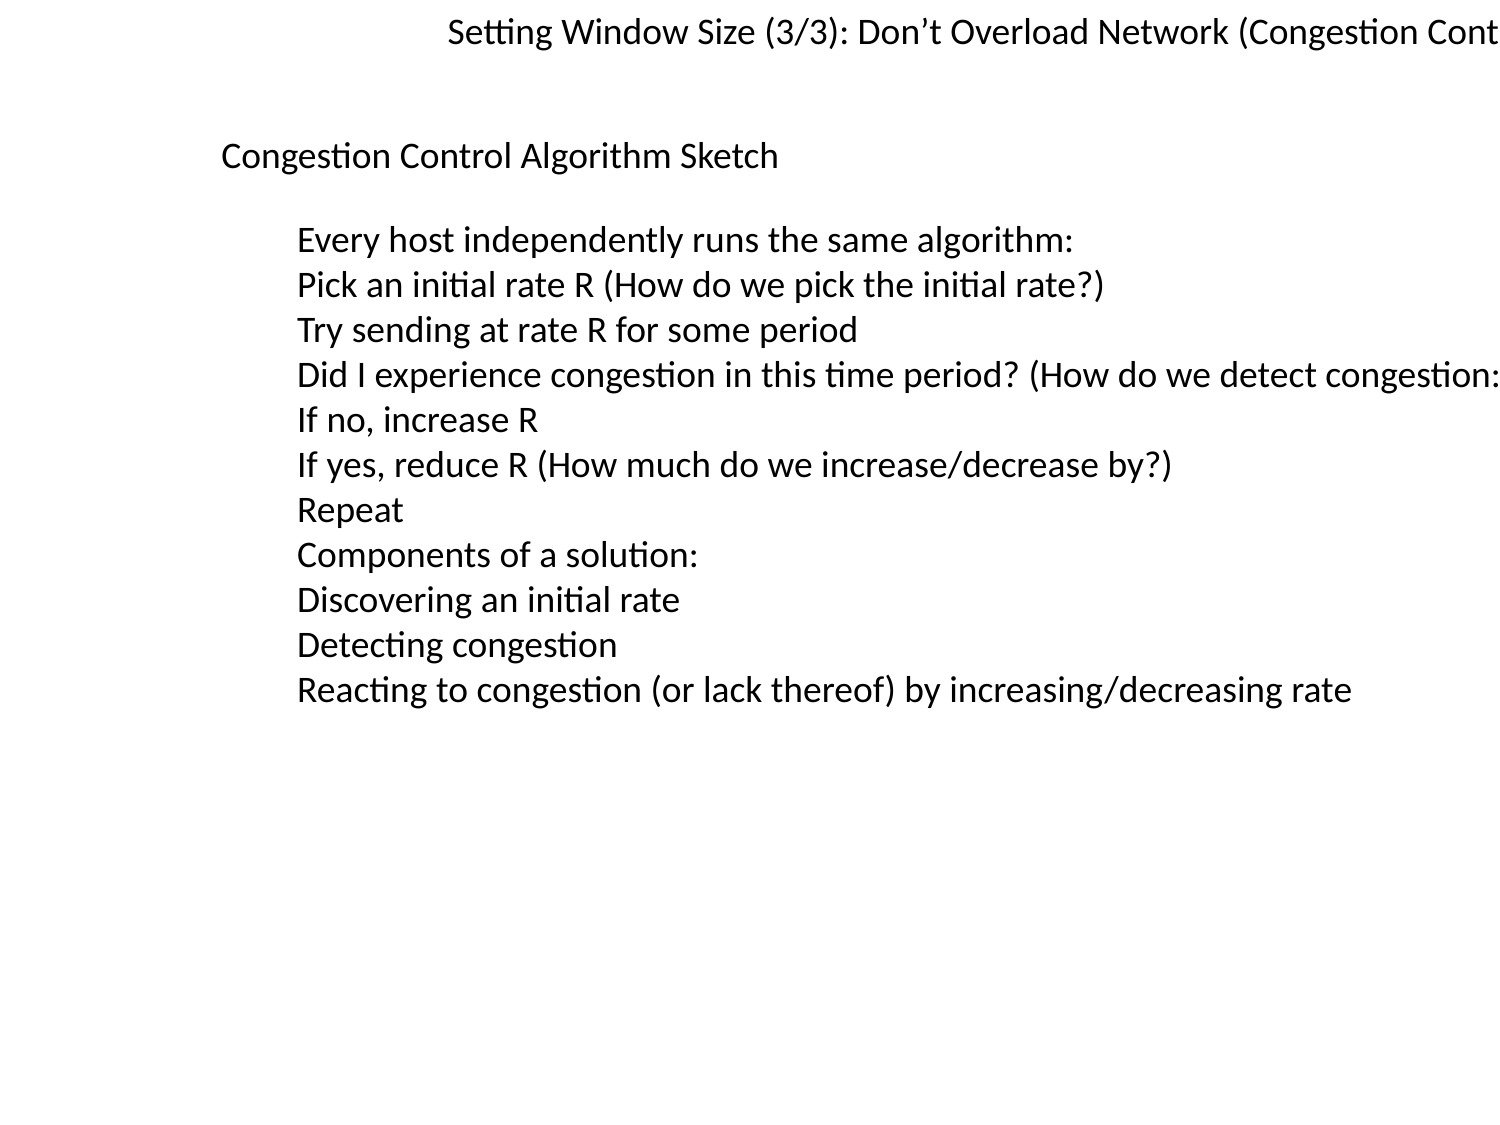

Setting Window Size (3/3): Don’t Overload Network (Congestion Control)
Congestion Control Algorithm Sketch
Every host independently runs the same algorithm:
Pick an initial rate R (How do we pick the initial rate?)
Try sending at rate R for some period
Did I experience congestion in this time period? (How do we detect congestion: loss or delay?)
If no, increase R
If yes, reduce R (How much do we increase/decrease by?)
Repeat
Components of a solution:
Discovering an initial rate
Detecting congestion
Reacting to congestion (or lack thereof) by increasing/decreasing rate